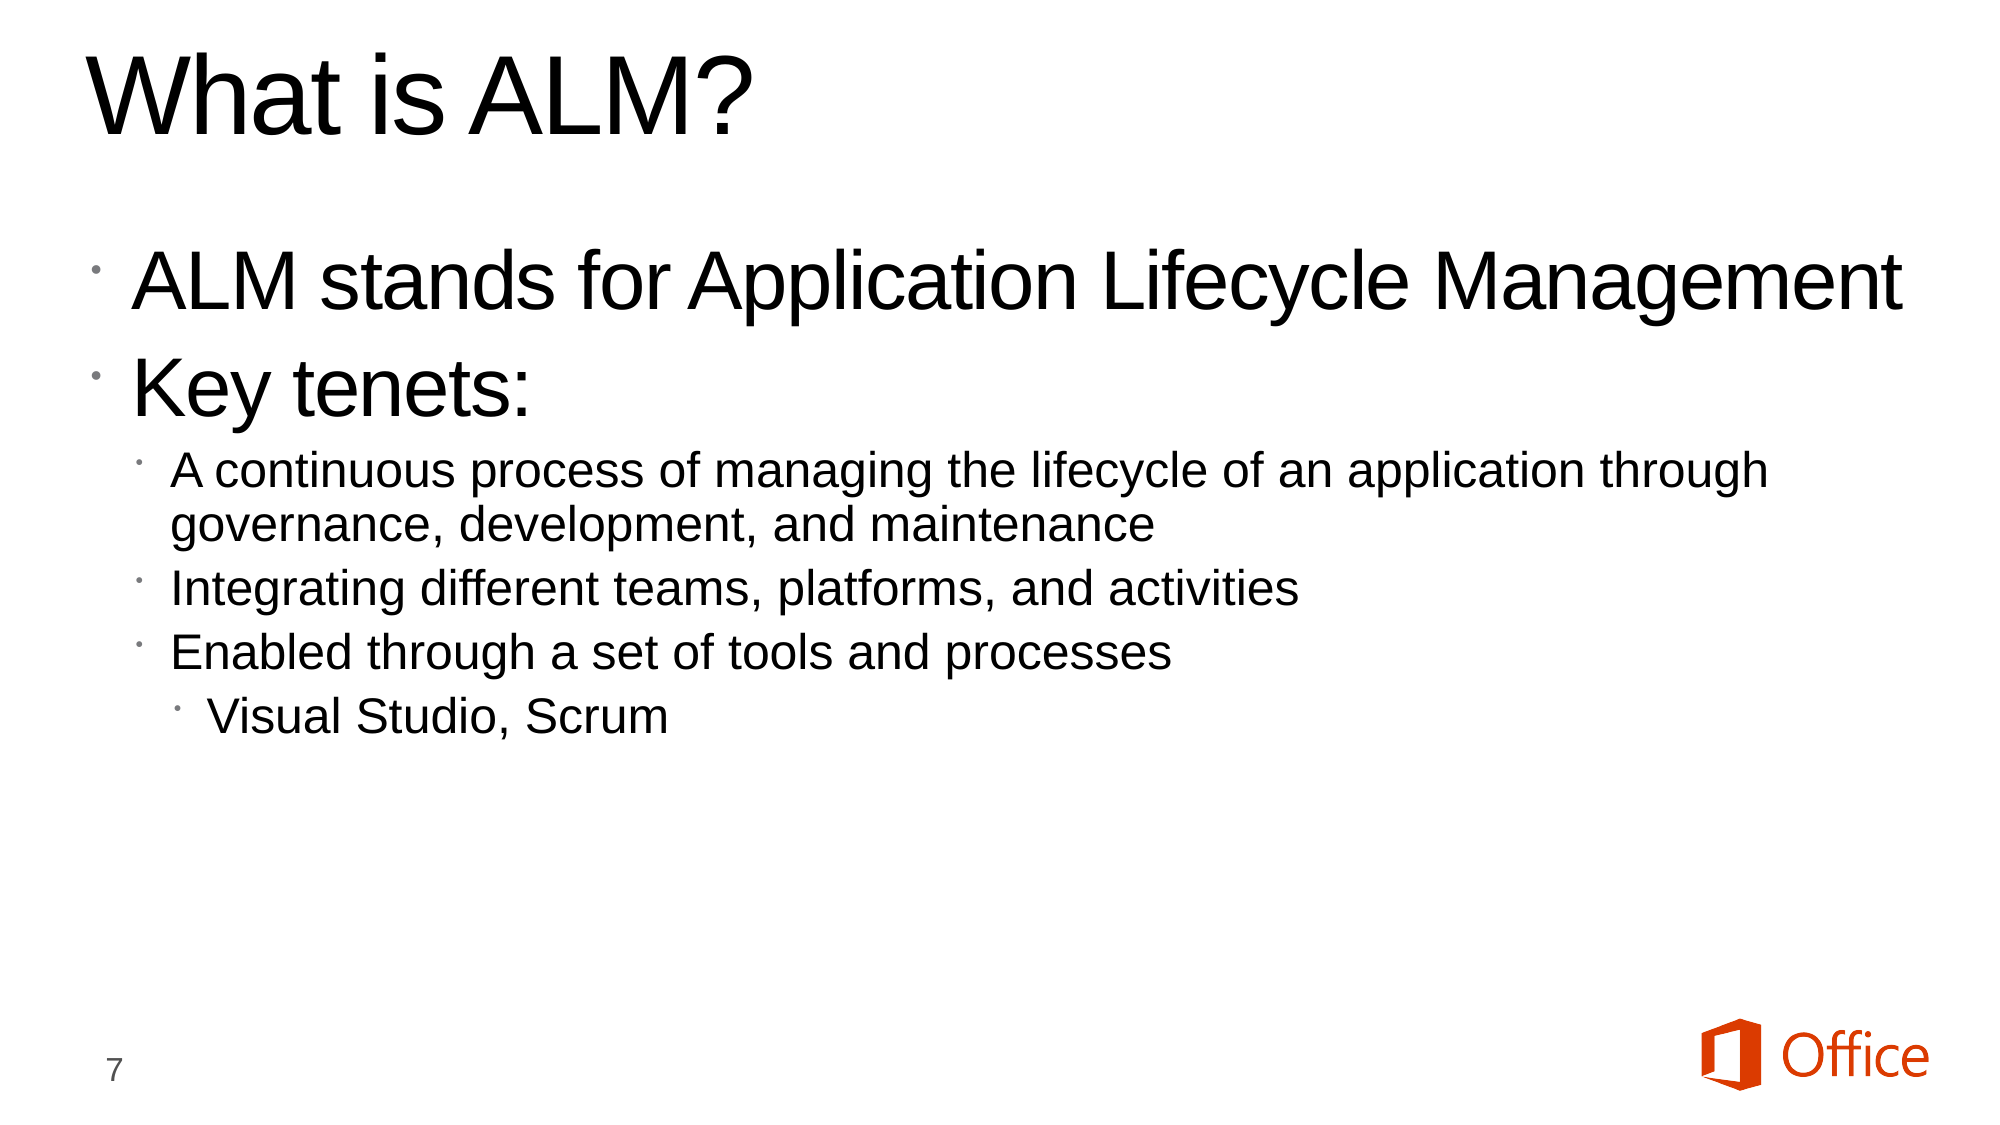

# What is ALM?
ALM stands for Application Lifecycle Management
Key tenets:
A continuous process of managing the lifecycle of an application through governance, development, and maintenance
Integrating different teams, platforms, and activities
Enabled through a set of tools and processes
Visual Studio, Scrum
7